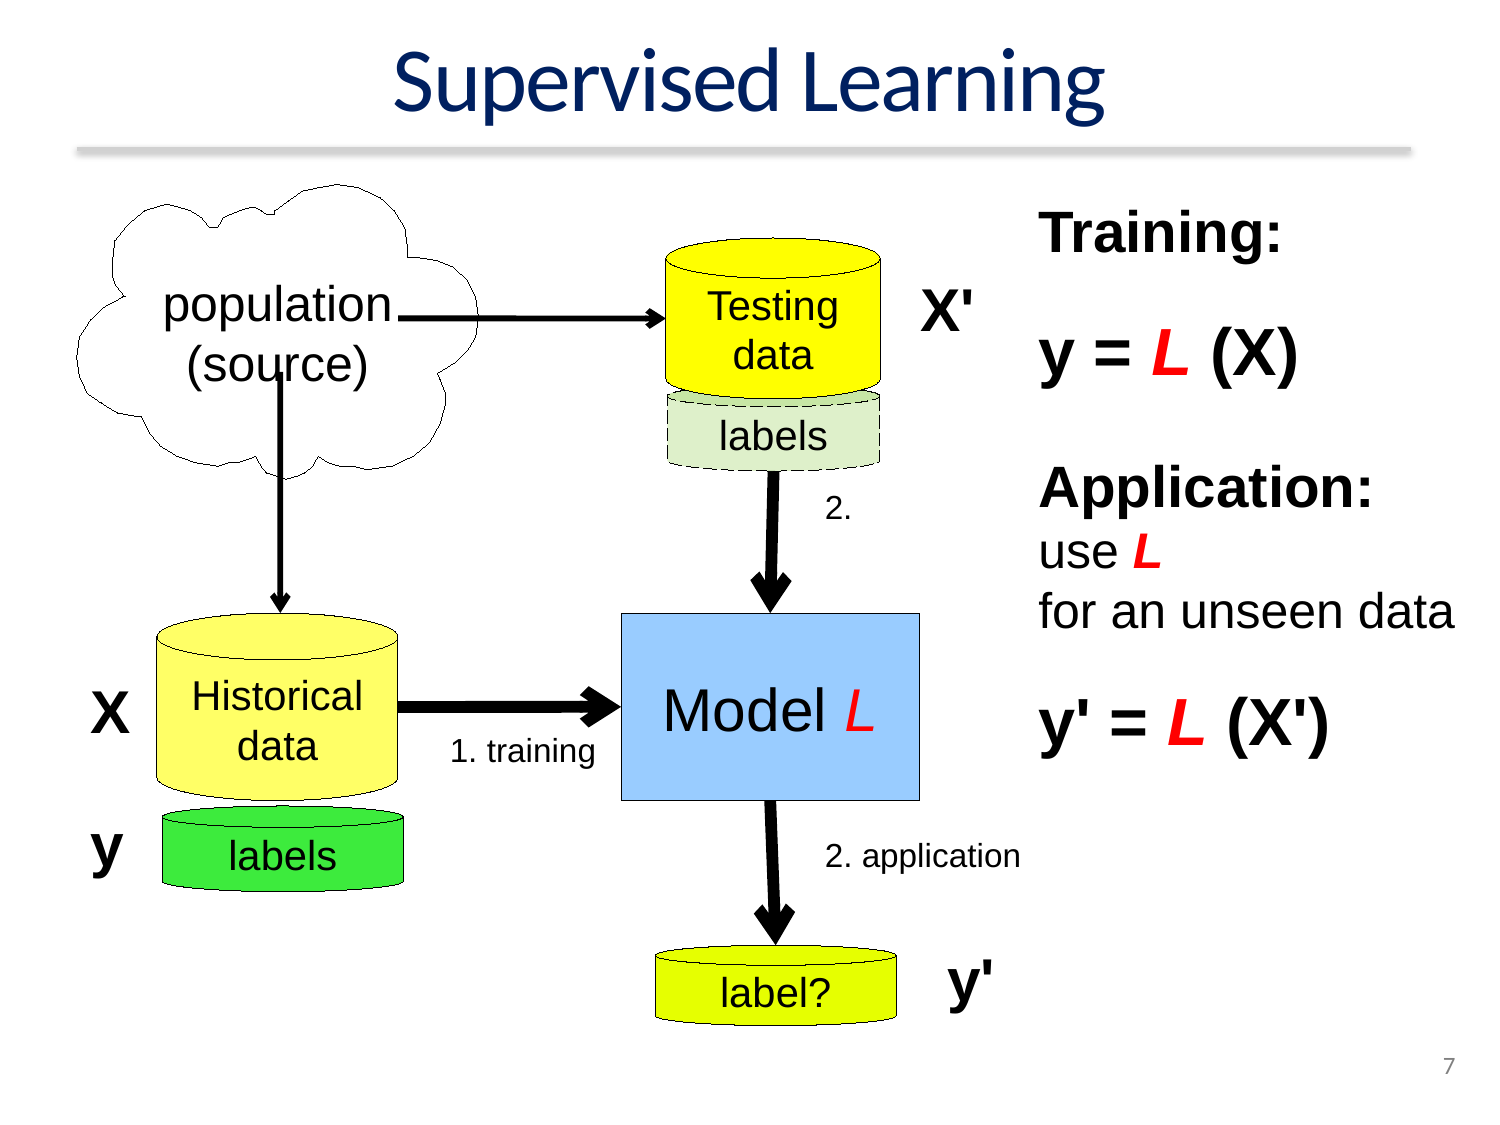

# Supervised Learning
population
(source)
Training:

y = L (X)

Application:
use L
for an unseen data

y' = L (X')

Testing
data
X'

labels
2.
Historical
data
Model L
X
1. training
y
labels
2. application
y'
label?
7